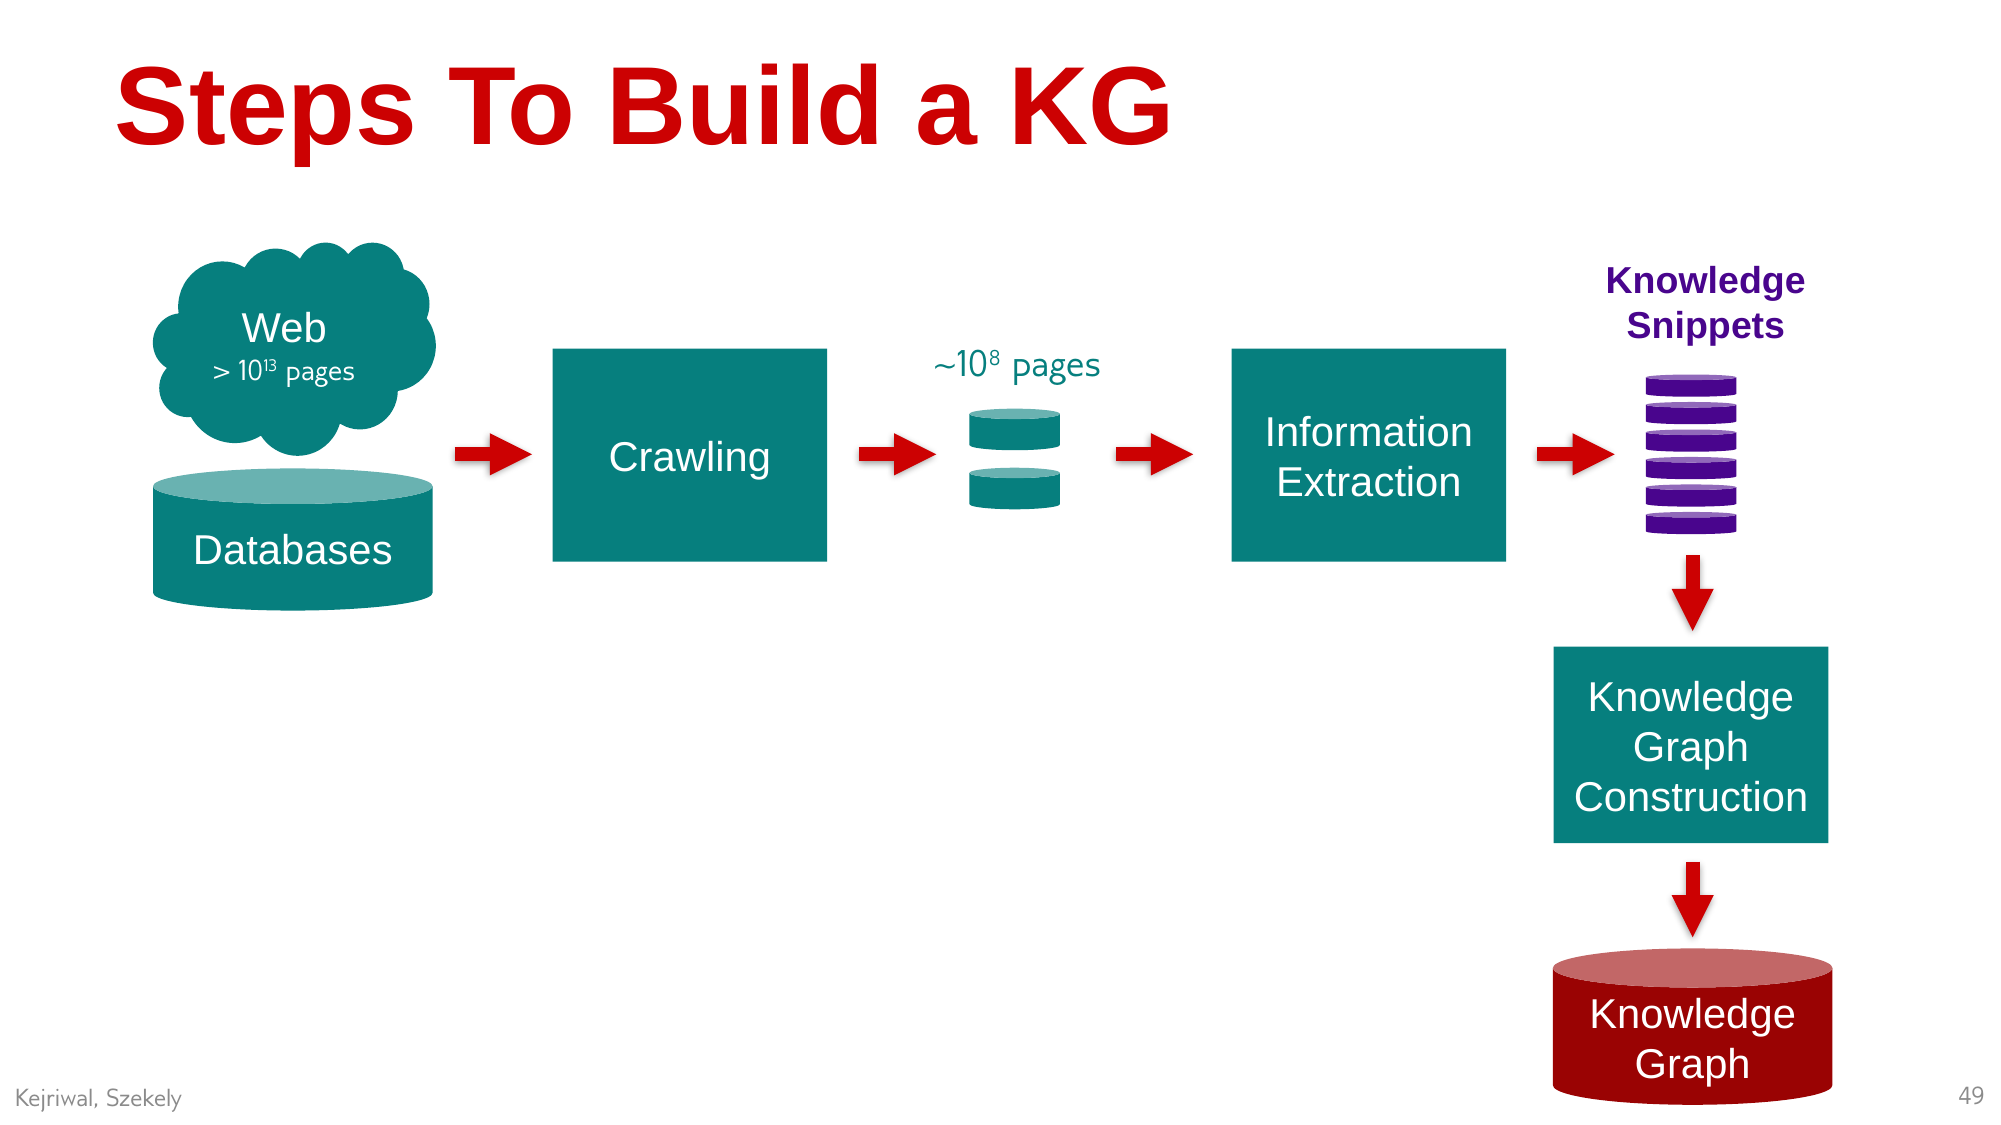

# Steps To Build a KG
Web
> 1013 pages
Knowledge
Snippets
~108 pages
Crawling
Information
Extraction

Databases
Knowledge
Graph
Construction
Knowledge
Graph
49
Kejriwal, Szekely